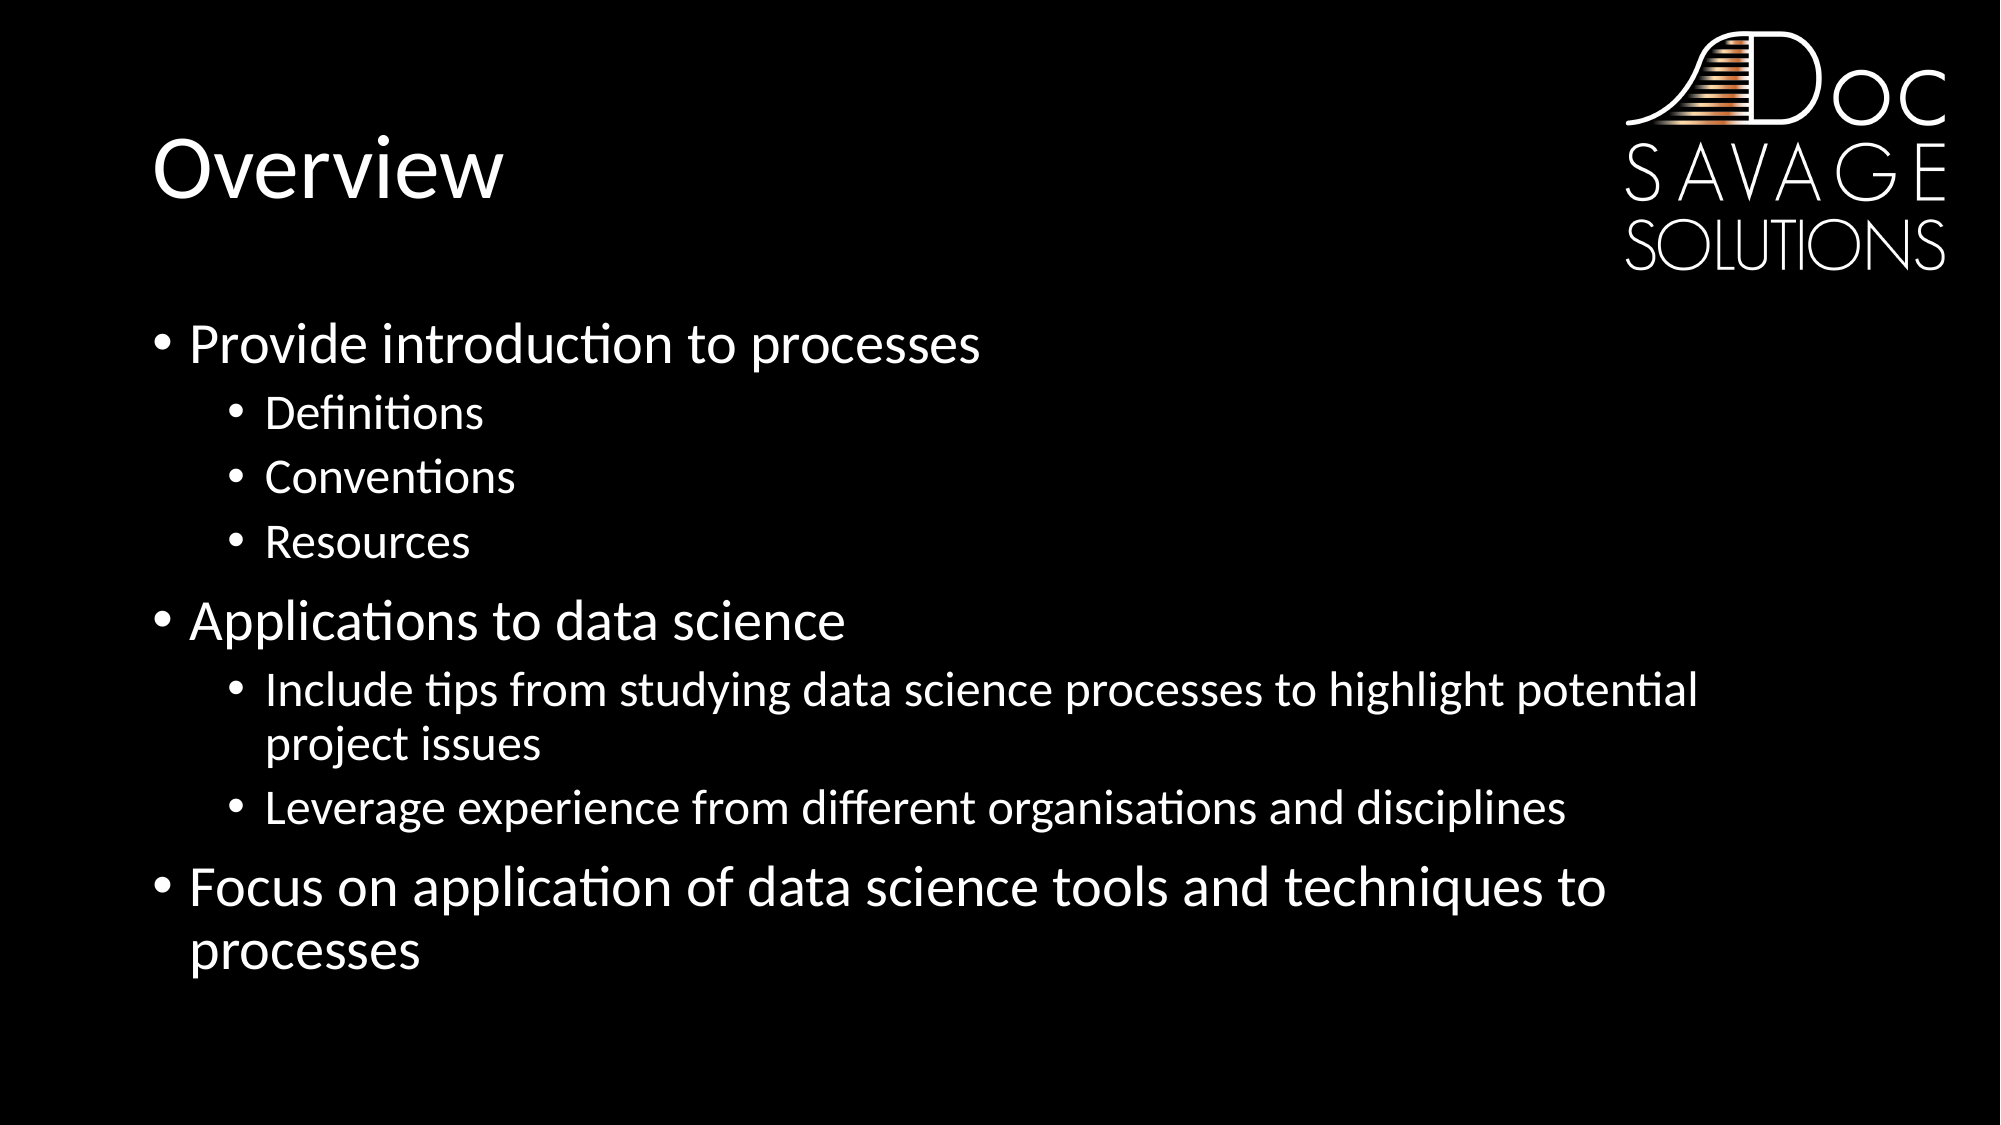

# Overview
Provide introduction to processes
Definitions
Conventions
Resources
Applications to data science
Include tips from studying data science processes to highlight potential project issues
Leverage experience from different organisations and disciplines
Focus on application of data science tools and techniques to processes